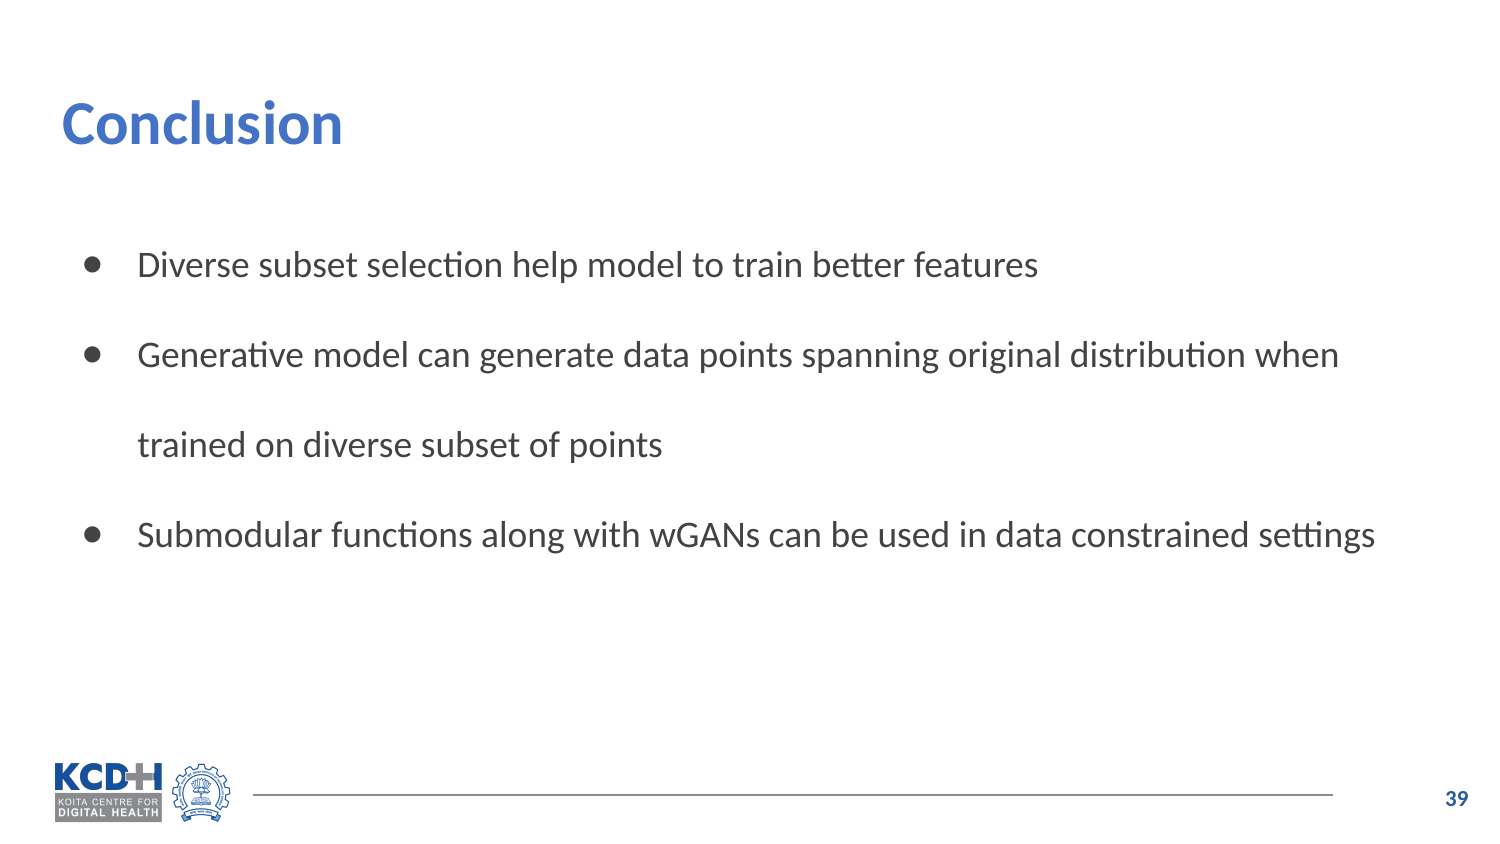

# Conclusion
Diverse subset selection help model to train better features
Generative model can generate data points spanning original distribution when trained on diverse subset of points
Submodular functions along with wGANs can be used in data constrained settings
39